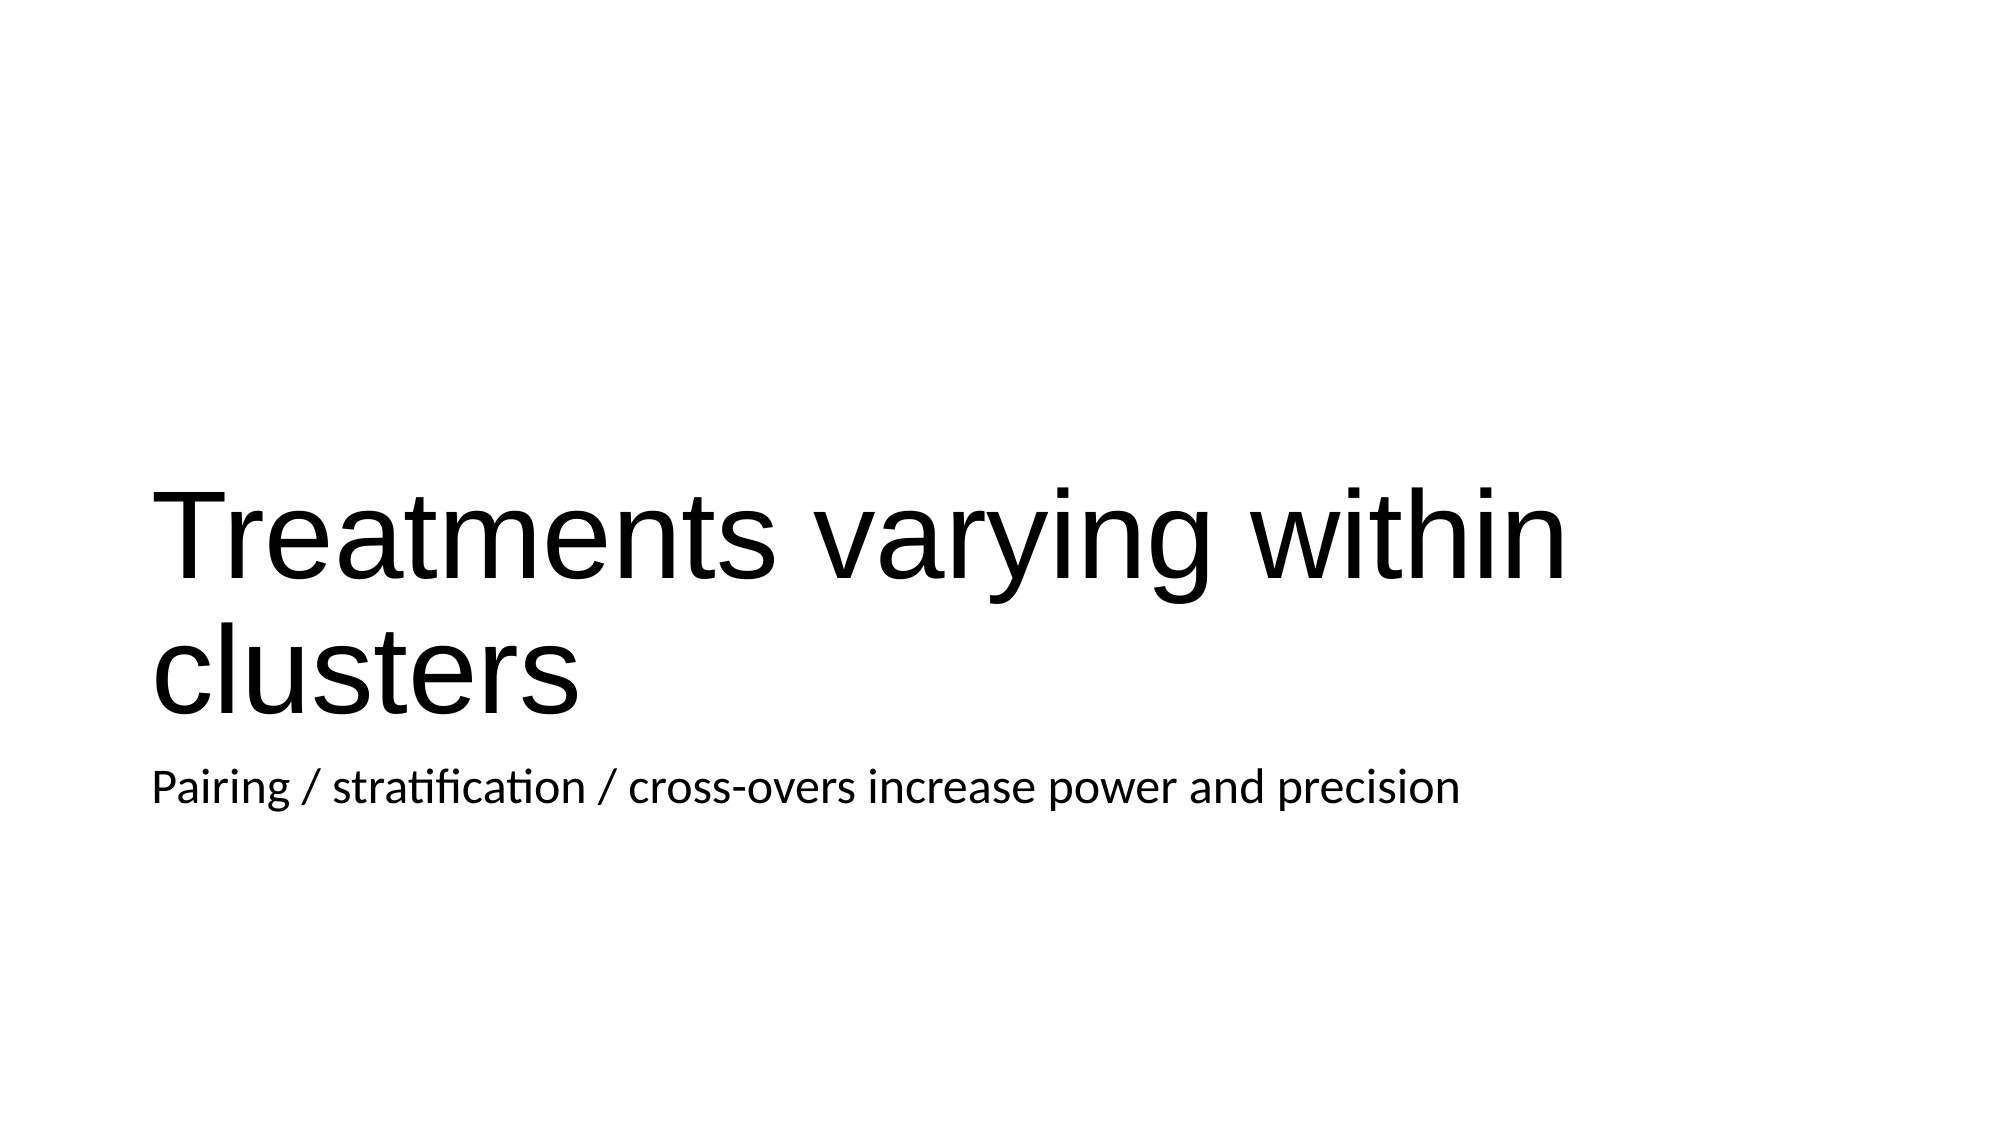

# Treatments varying within clusters
Pairing / stratification / cross-overs increase power and precision